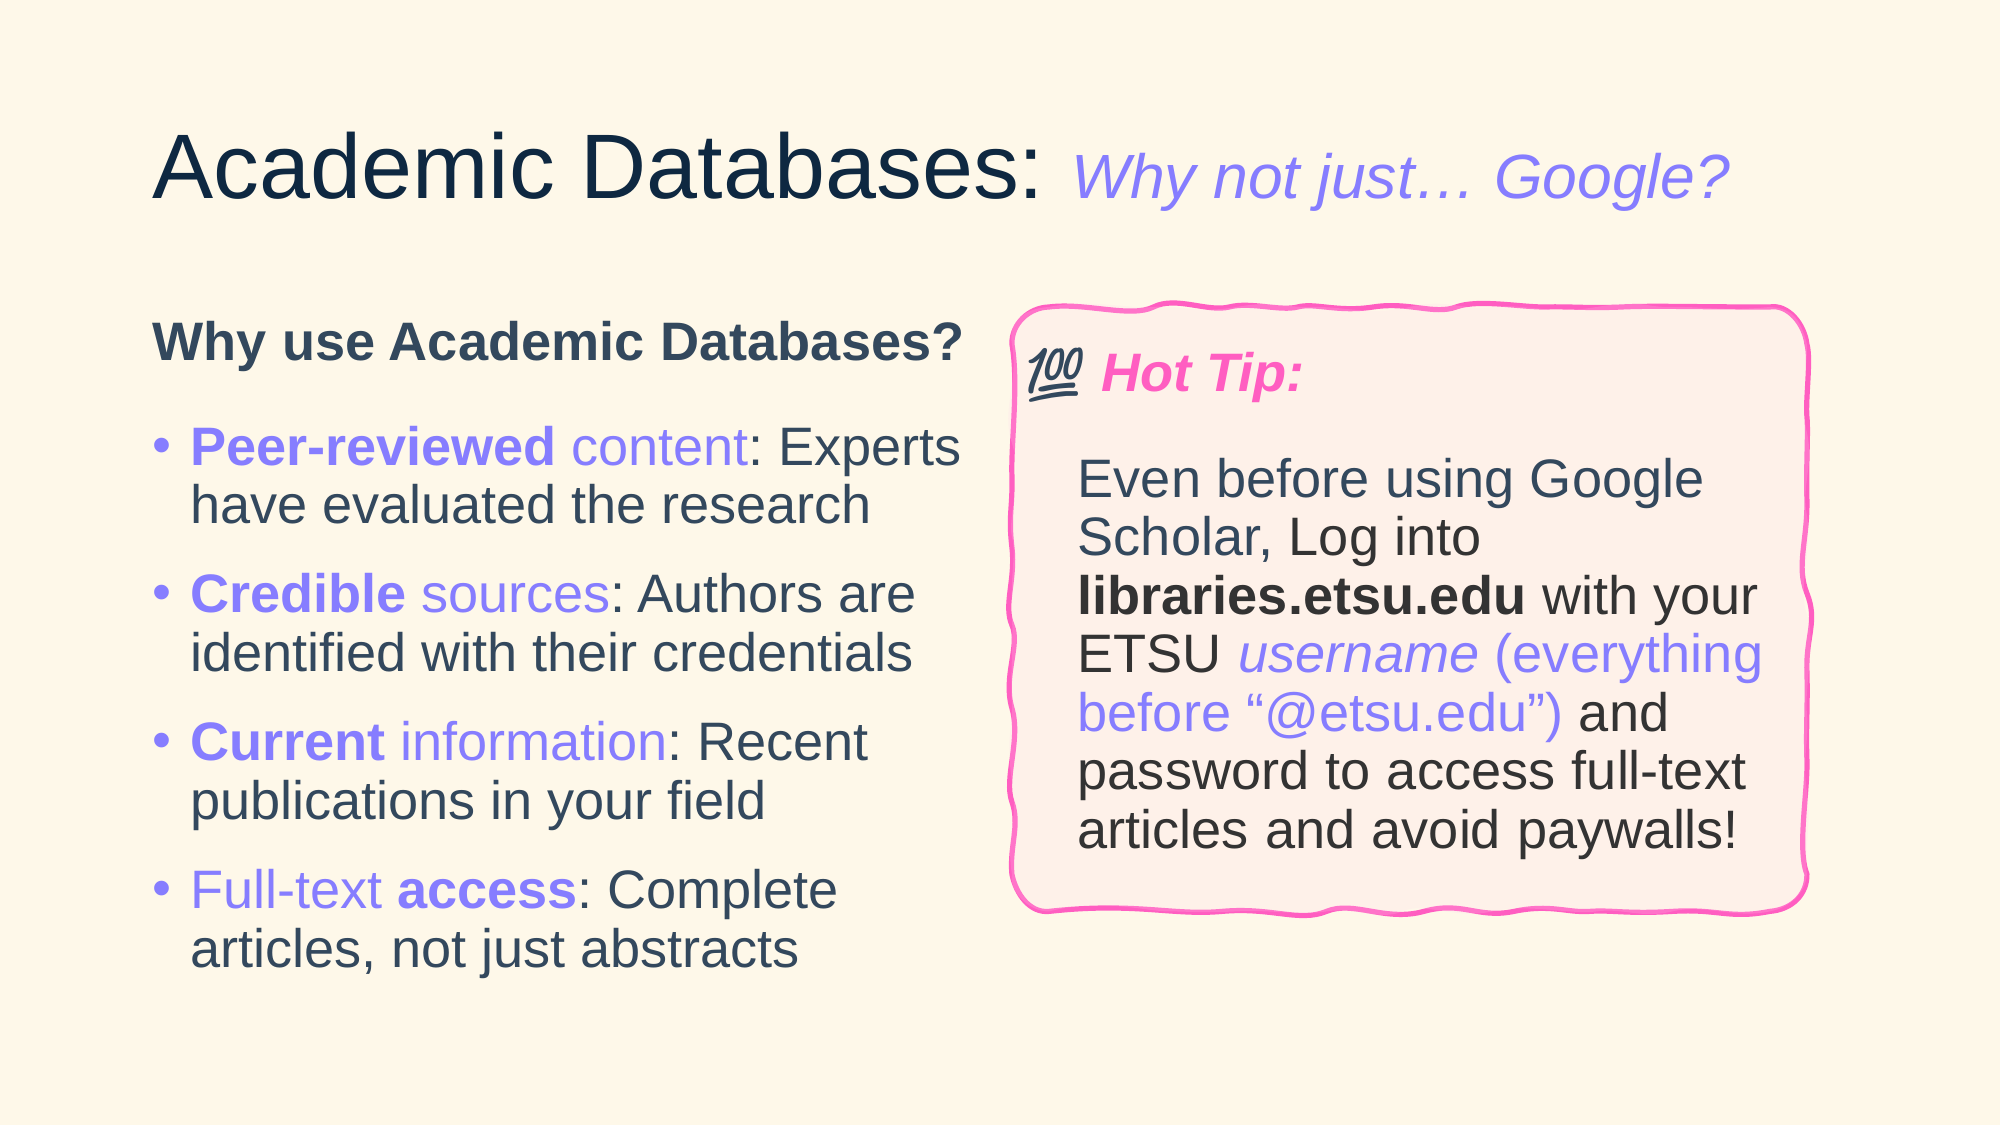

# Academic Databases: Why not just… Google?
Why use Academic Databases?
💯 Hot Tip:

Peer-reviewed content: Experts have evaluated the research
Credible sources: Authors are identified with their credentials
Current information: Recent publications in your field
Full-text access: Complete articles, not just abstracts
Even before using Google Scholar, Log into libraries.etsu.edu with your ETSU username (everything before “@etsu.edu”) and password to access full-text articles and avoid paywalls!